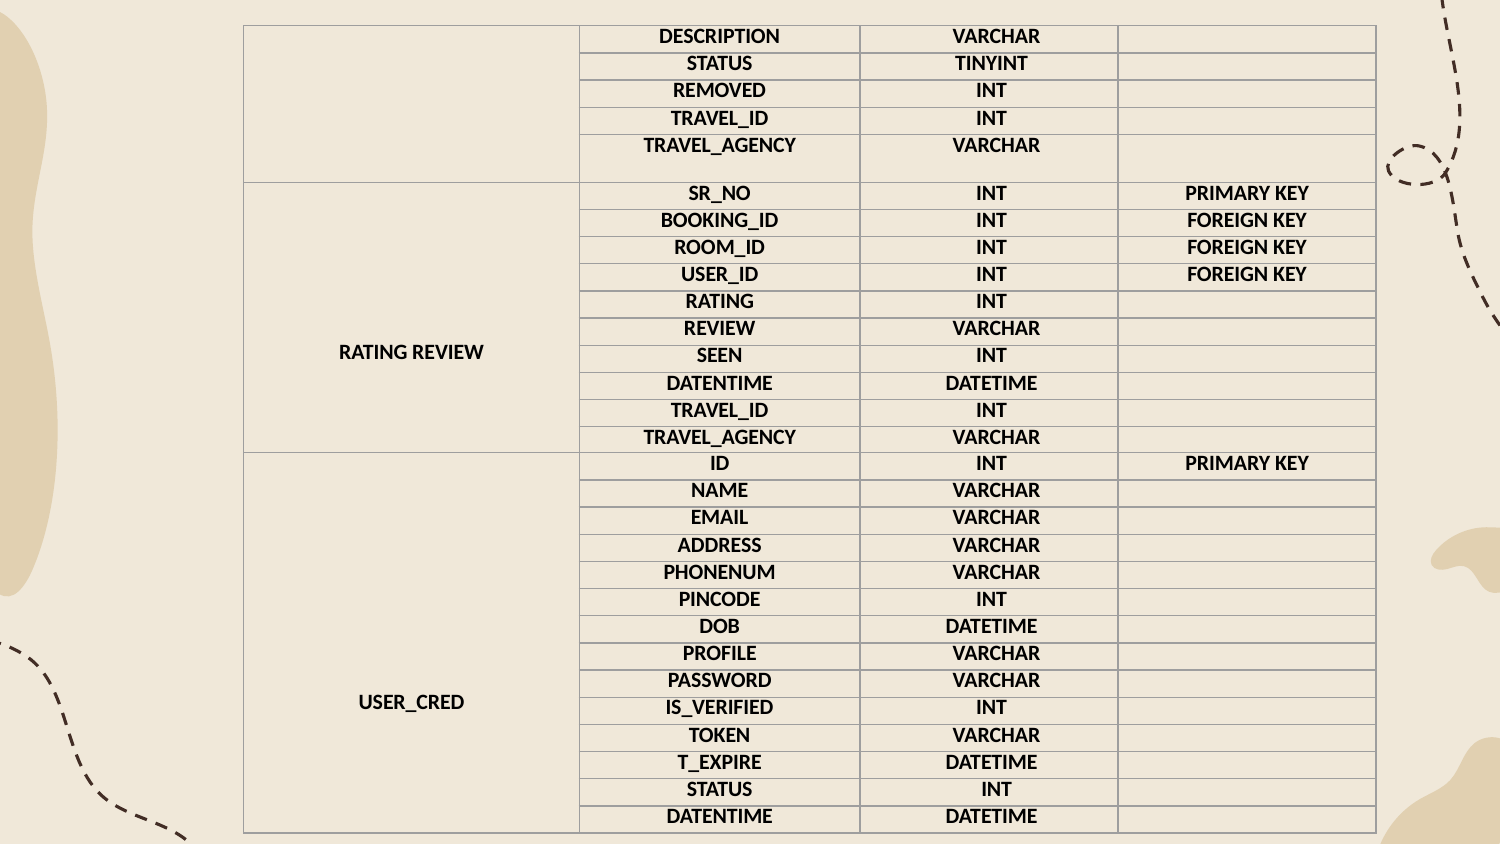

|  | DESCRIPTION | VARCHAR |  |
| --- | --- | --- | --- |
|  | STATUS | TINYINT |  |
|  | REMOVED | INT |  |
|  | TRAVEL\_ID | INT |  |
|  | TRAVEL\_AGENCY | VARCHAR |  |
| RATING REVIEW | SR\_NO | INT | PRIMARY KEY |
|  | BOOKING\_ID | INT | FOREIGN KEY |
|  | ROOM\_ID | INT | FOREIGN KEY |
|  | USER\_ID | INT | FOREIGN KEY |
|  | RATING | INT |  |
|  | REVIEW | VARCHAR |  |
|  | SEEN | INT |  |
|  | DATENTIME | DATETIME |  |
|  | TRAVEL\_ID | INT |  |
|  | TRAVEL\_AGENCY | VARCHAR |  |
| USER\_CRED | ID | INT | PRIMARY KEY |
|  | NAME | VARCHAR |  |
|  | EMAIL | VARCHAR |  |
|  | ADDRESS | VARCHAR |  |
|  | PHONENUM | VARCHAR |  |
|  | PINCODE | INT |  |
|  | DOB | DATETIME |  |
|  | PROFILE | VARCHAR |  |
|  | PASSWORD | VARCHAR |  |
|  | IS\_VERIFIED | INT |  |
|  | TOKEN | VARCHAR |  |
|  | T\_EXPIRE | DATETIME |  |
|  | STATUS | INT |  |
|  | DATENTIME | DATETIME |  |